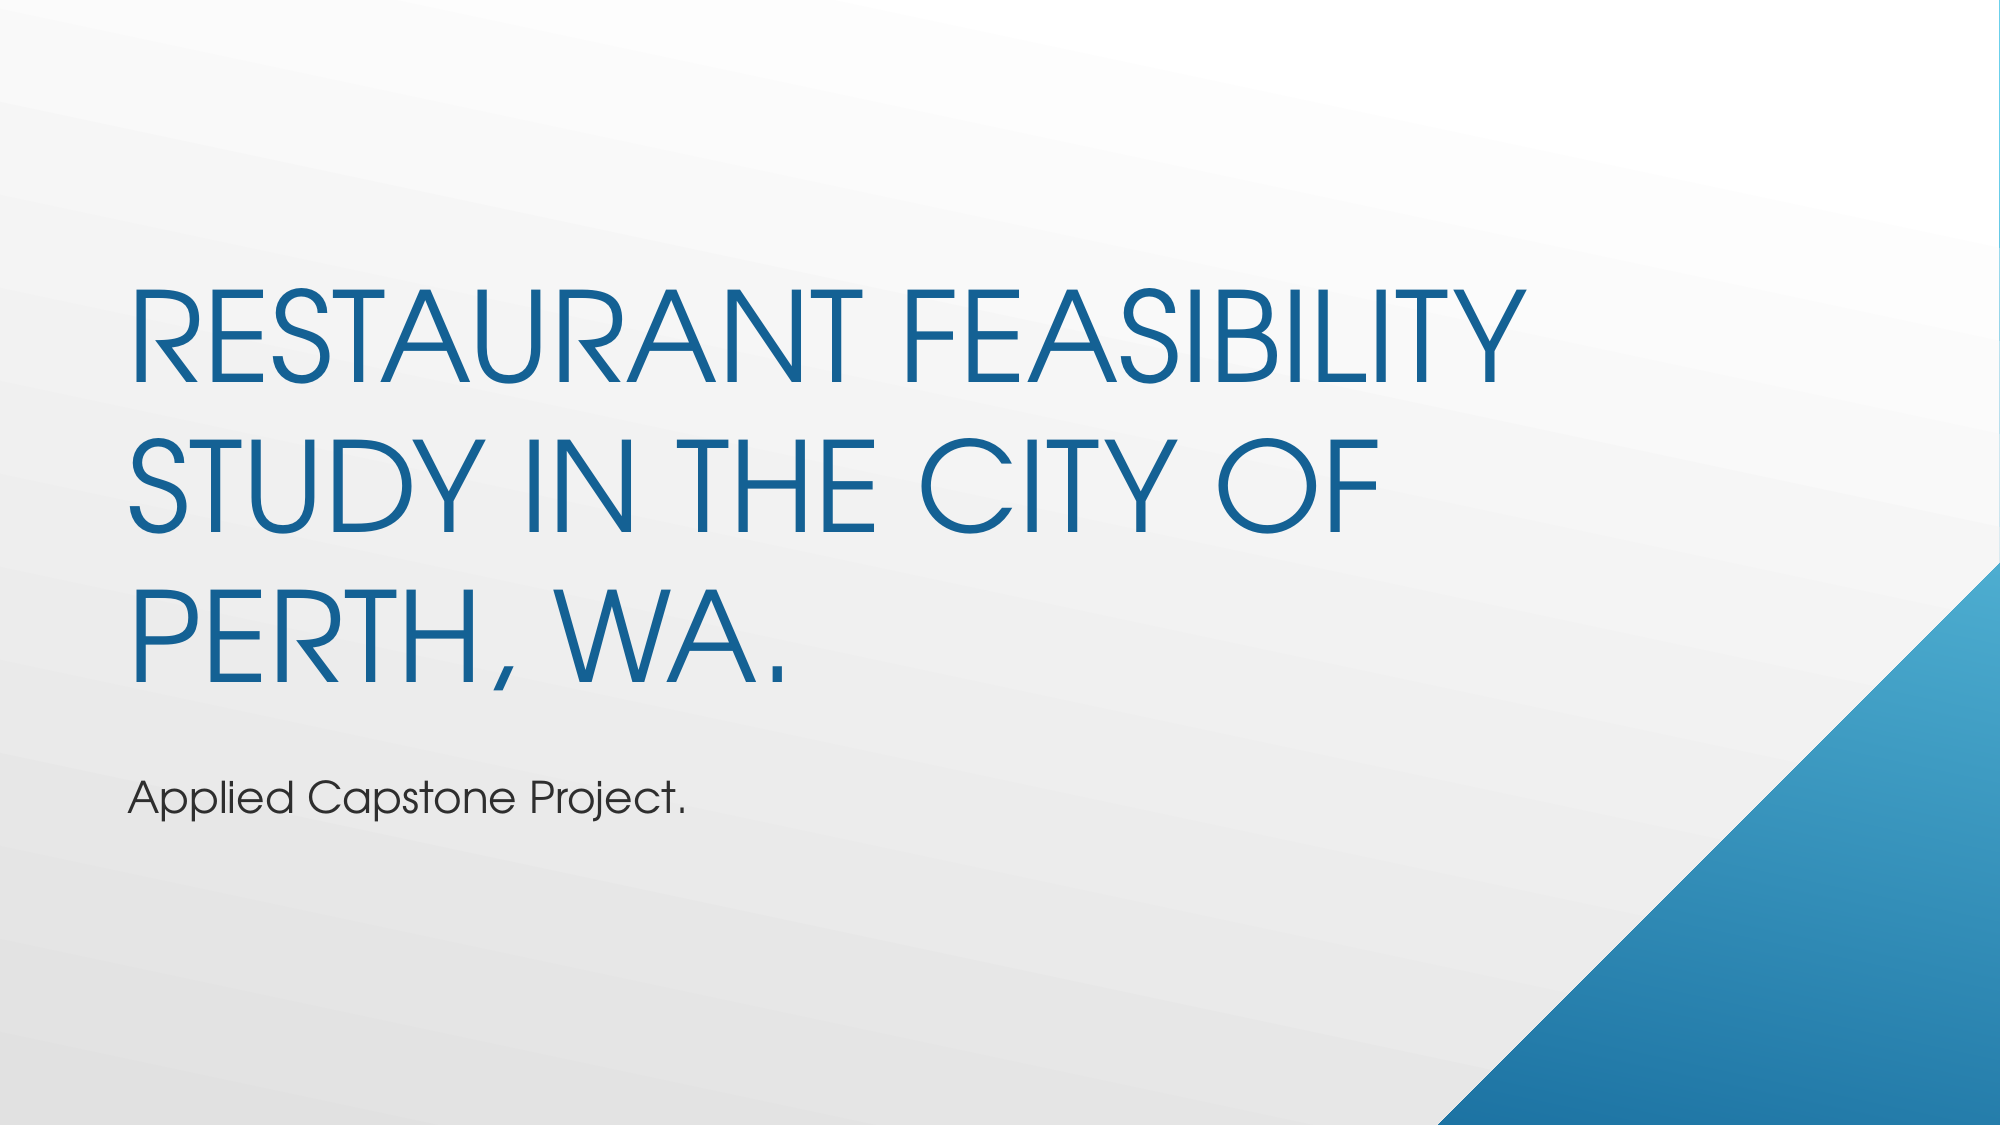

# Restaurant Feasibility Study in the City of Perth, WA.
Applied Capstone Project.